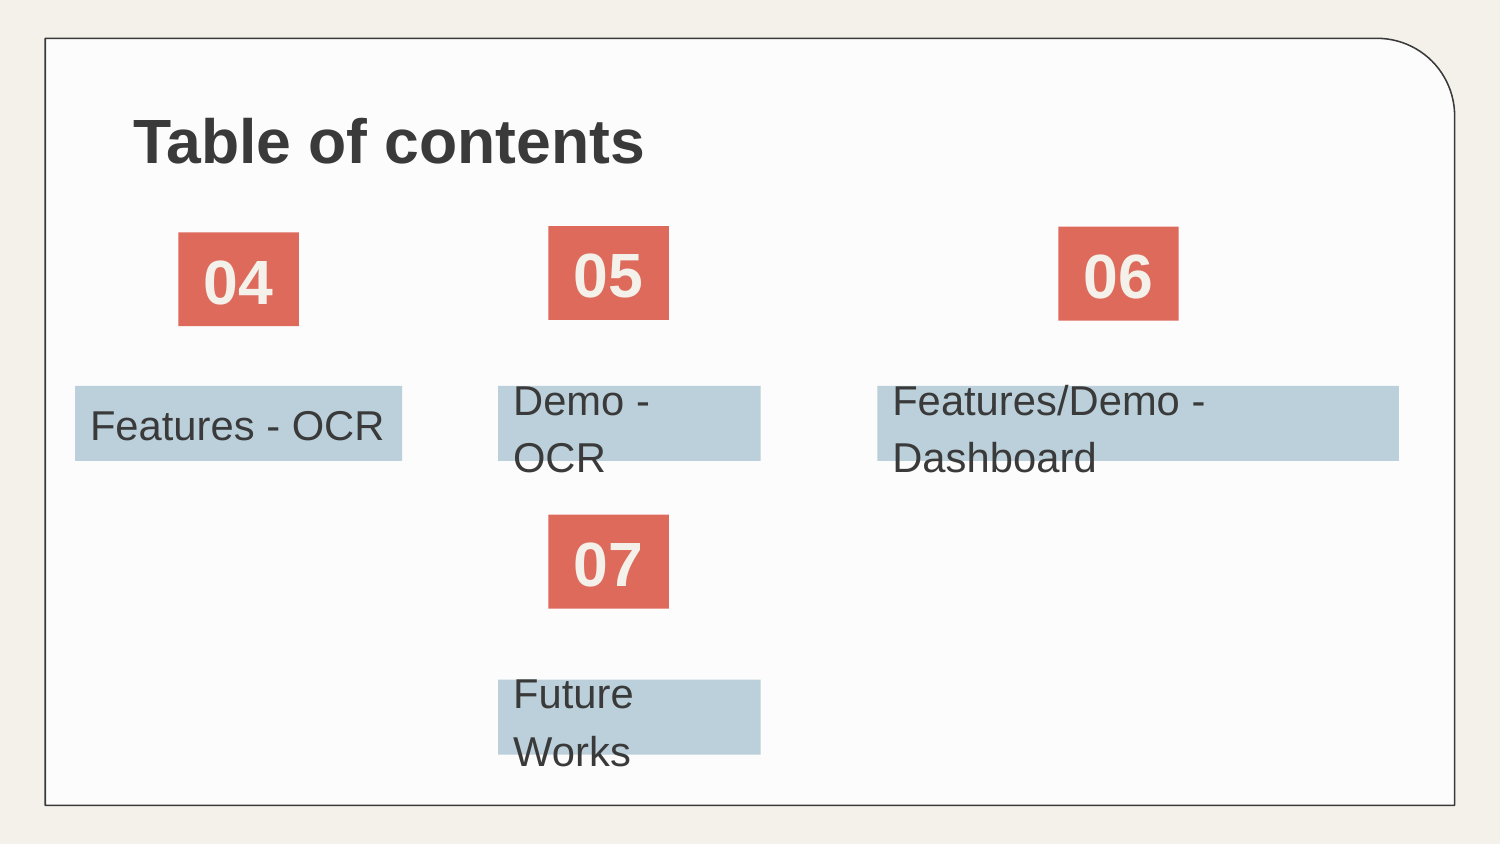

# Table of contents
05
06
04
Features - OCR
Demo - OCR
Features/Demo - Dashboard
07
Future Works